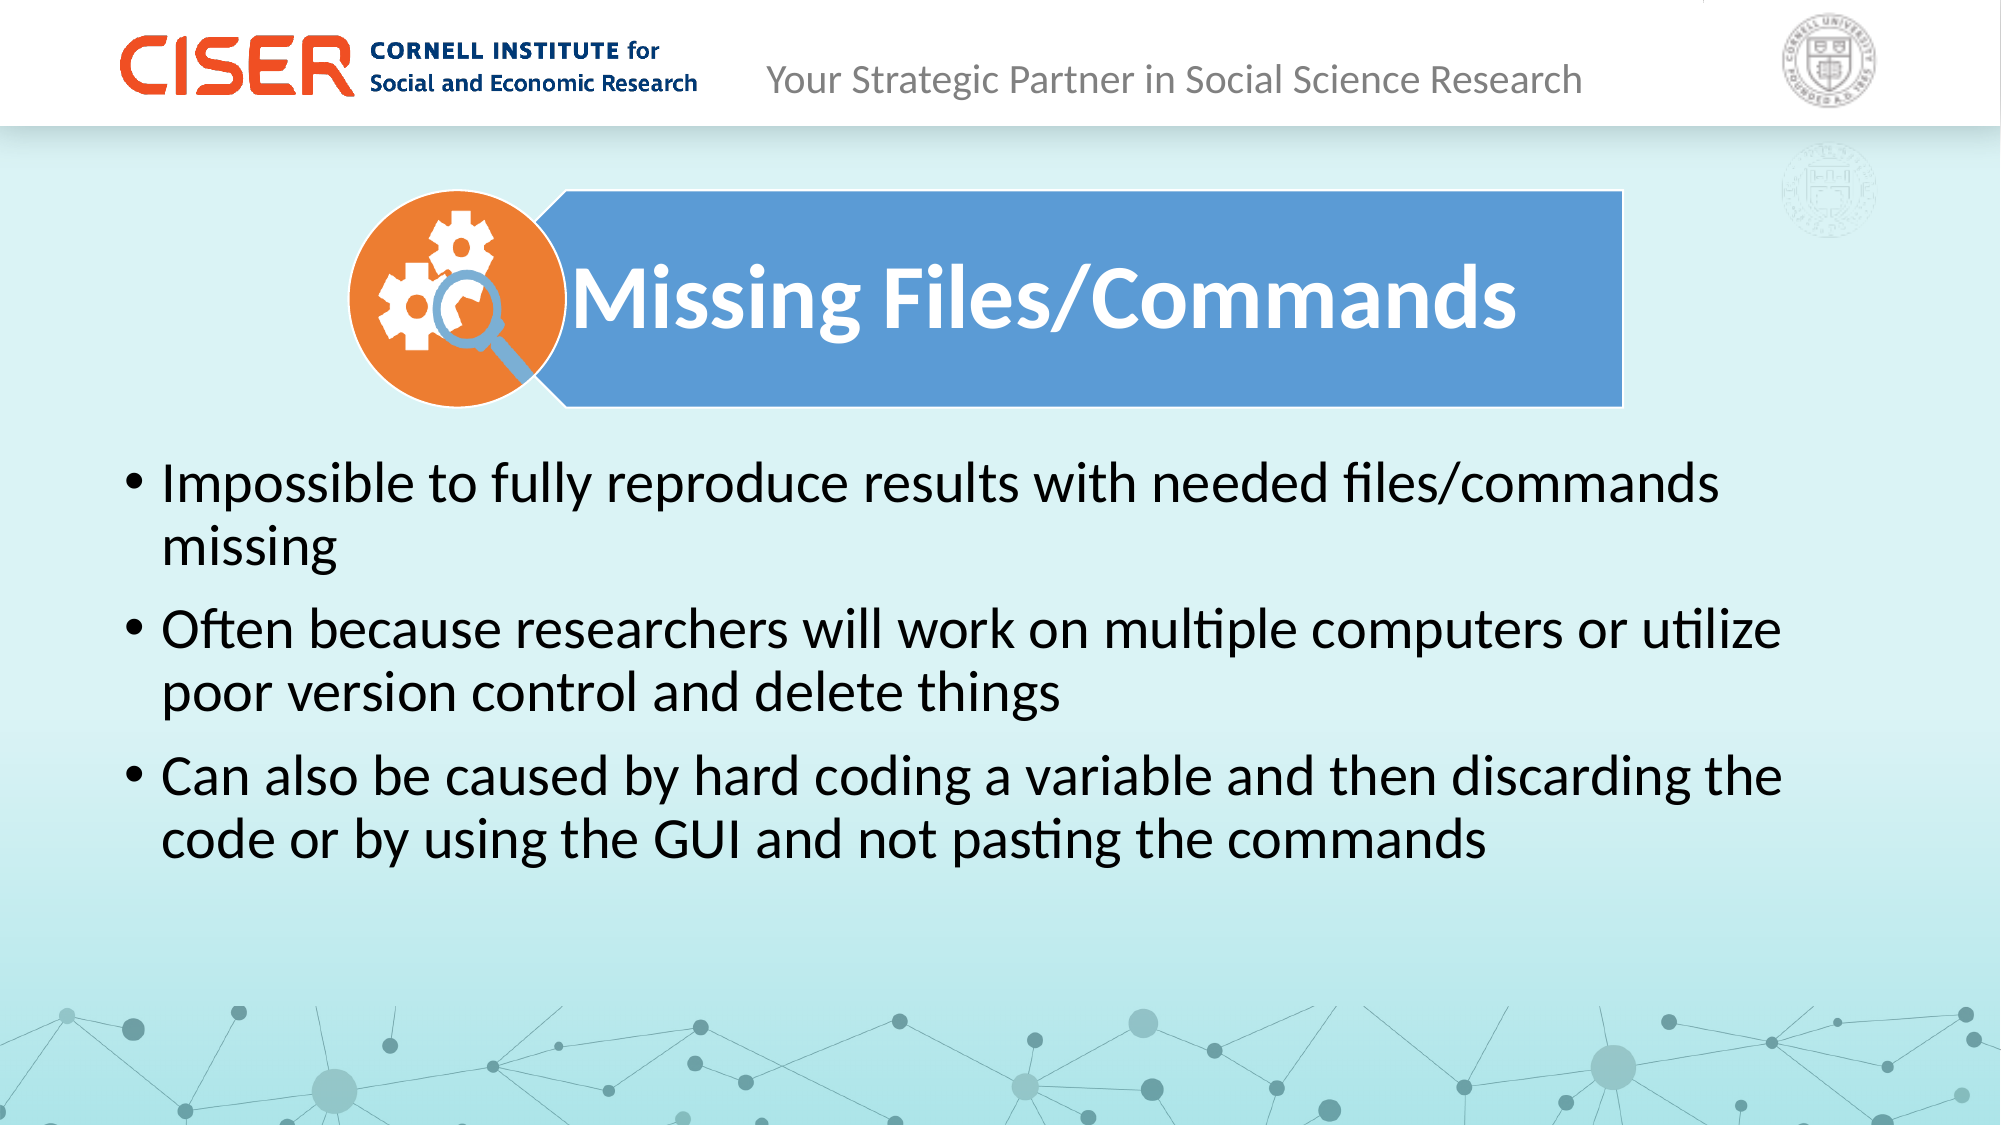

Missing Files/Commands
Impossible to fully reproduce results with needed files/commands missing
Often because researchers will work on multiple computers or utilize poor version control and delete things
Can also be caused by hard coding a variable and then discarding the code or by using the GUI and not pasting the commands